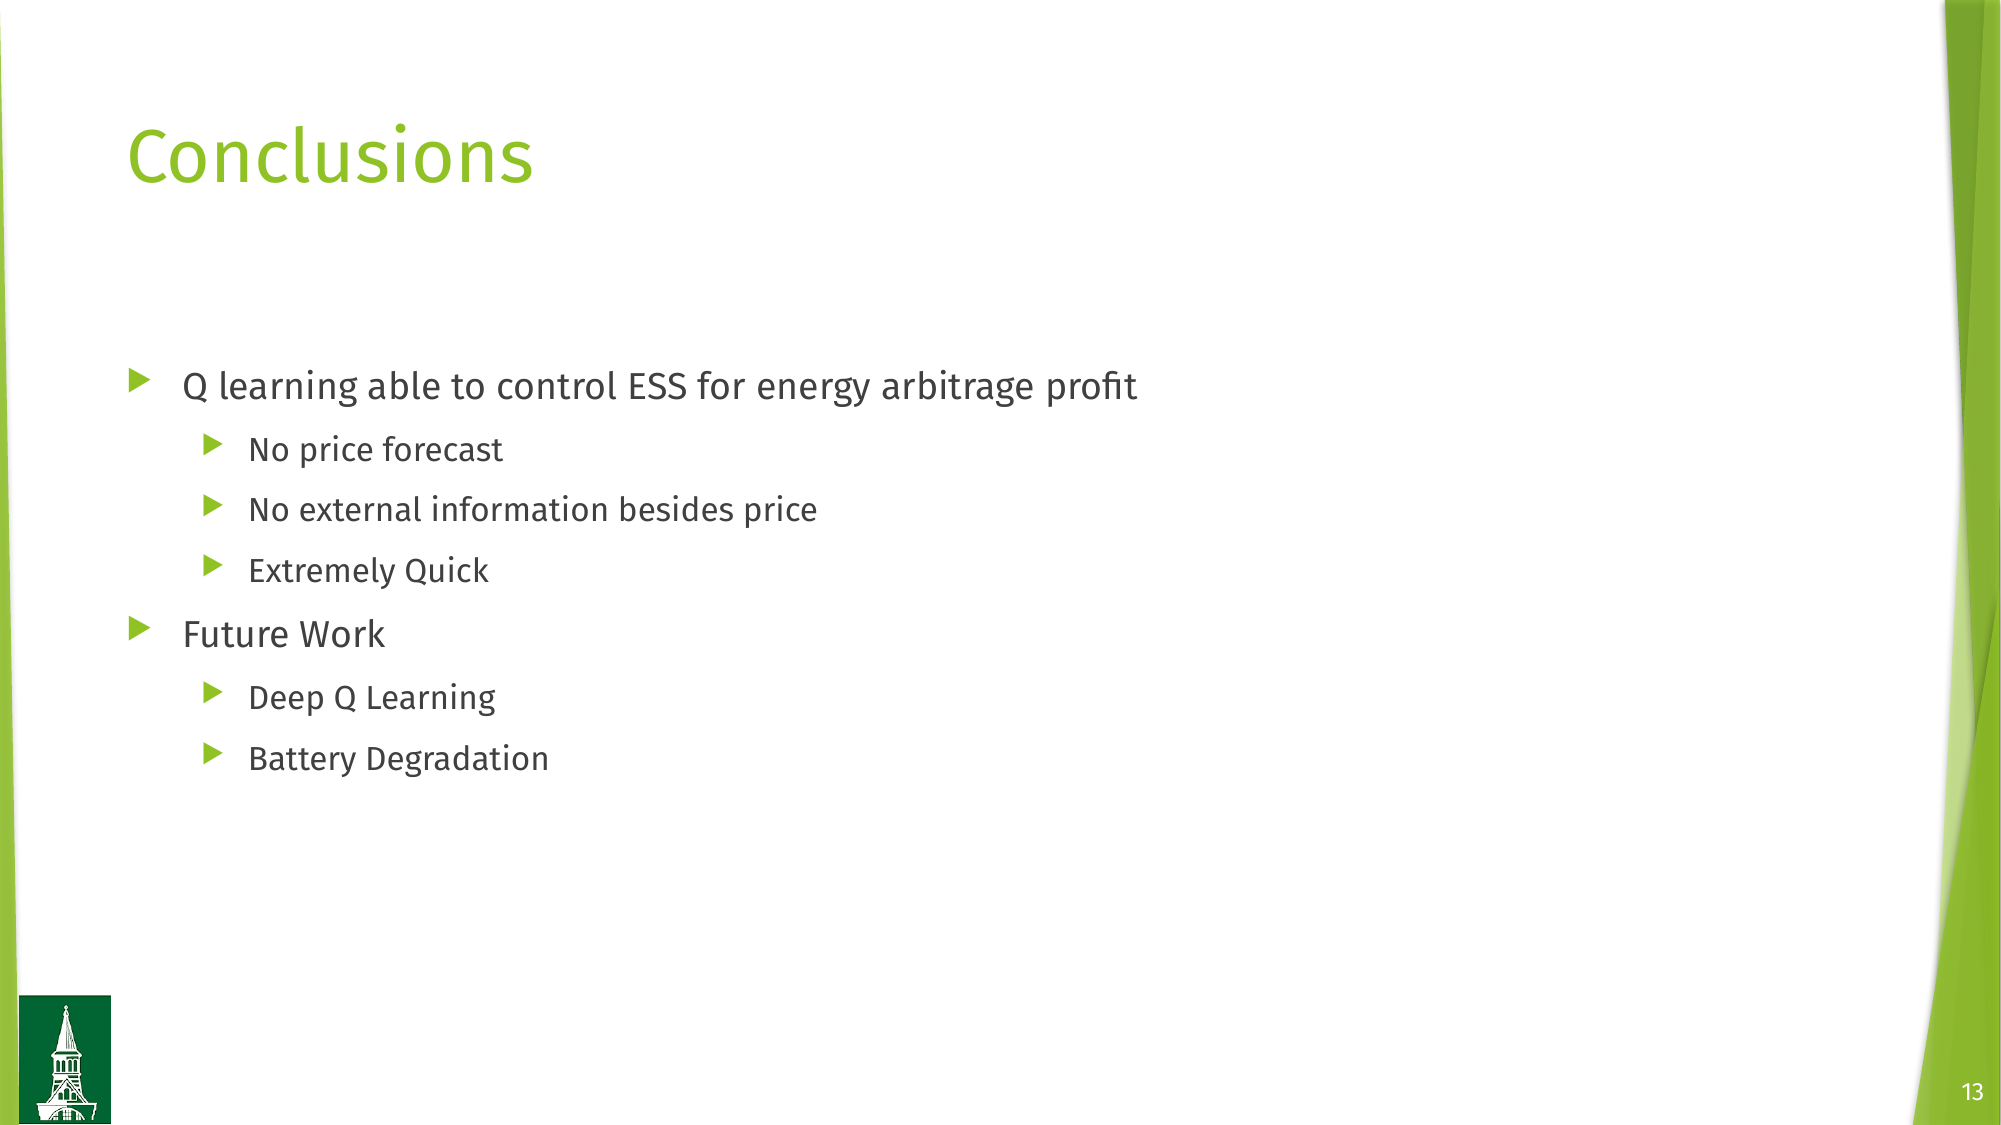

# Conclusions
Q learning able to control ESS for energy arbitrage profit
No price forecast
No external information besides price
Extremely Quick
Future Work
Deep Q Learning
Battery Degradation
13